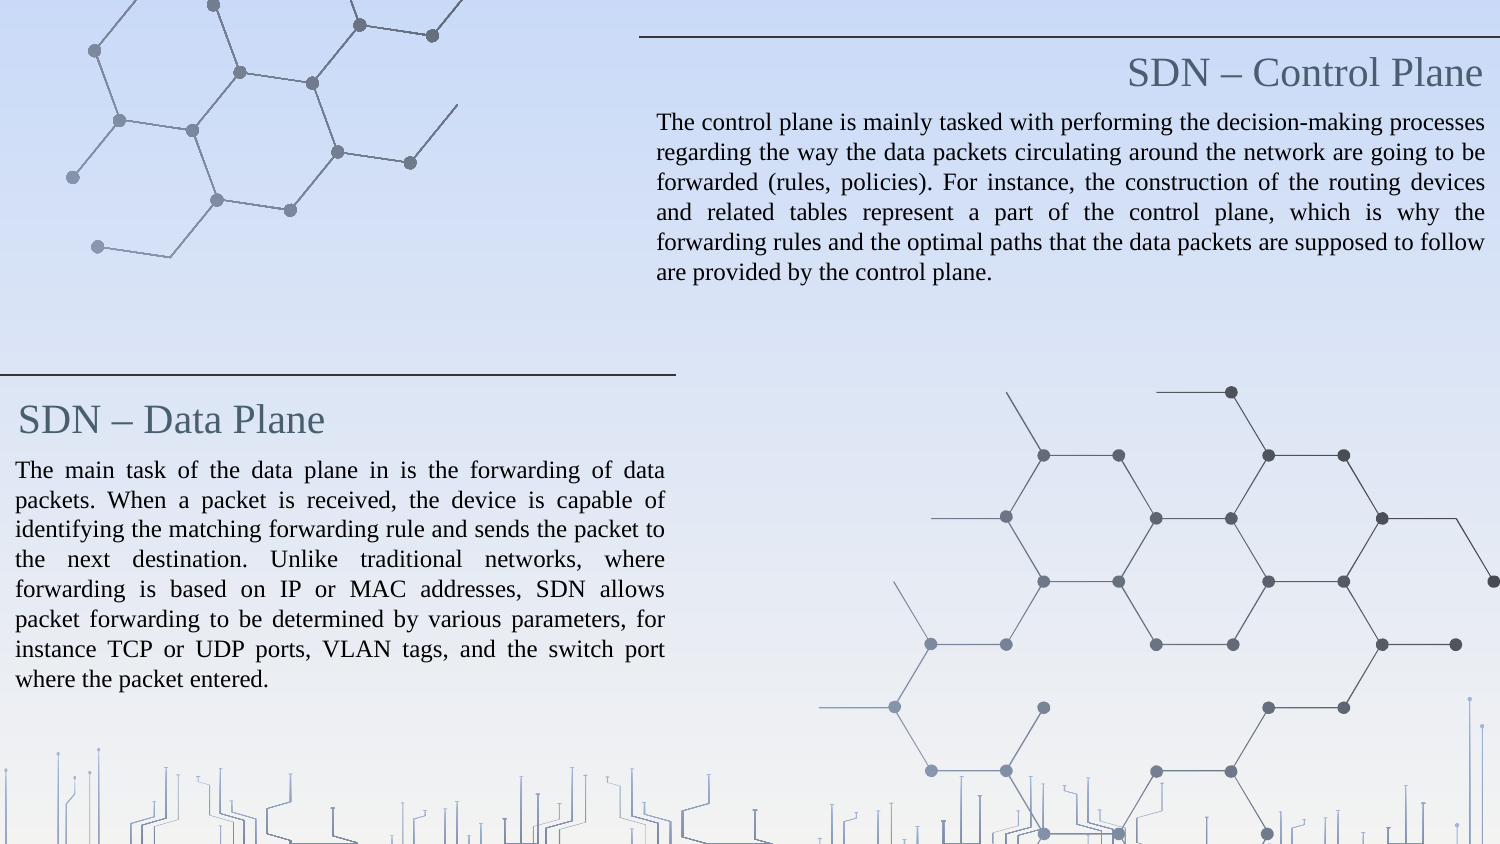

SDN – Control Plane
The control plane is mainly tasked with performing the decision-making processes regarding the way the data packets circulating around the network are going to be forwarded (rules, policies). For instance, the construction of the routing devices and related tables represent a part of the control plane, which is why the forwarding rules and the optimal paths that the data packets are supposed to follow are provided by the control plane.

SDN – Data Plane
The main task of the data plane in is the forwarding of data packets. When a packet is received, the device is capable of identifying the matching forwarding rule and sends the packet to the next destination. Unlike traditional networks, where forwarding is based on IP or MAC addresses, SDN allows packet forwarding to be determined by various parameters, for instance TCP or UDP ports, VLAN tags, and the switch port where the packet entered.